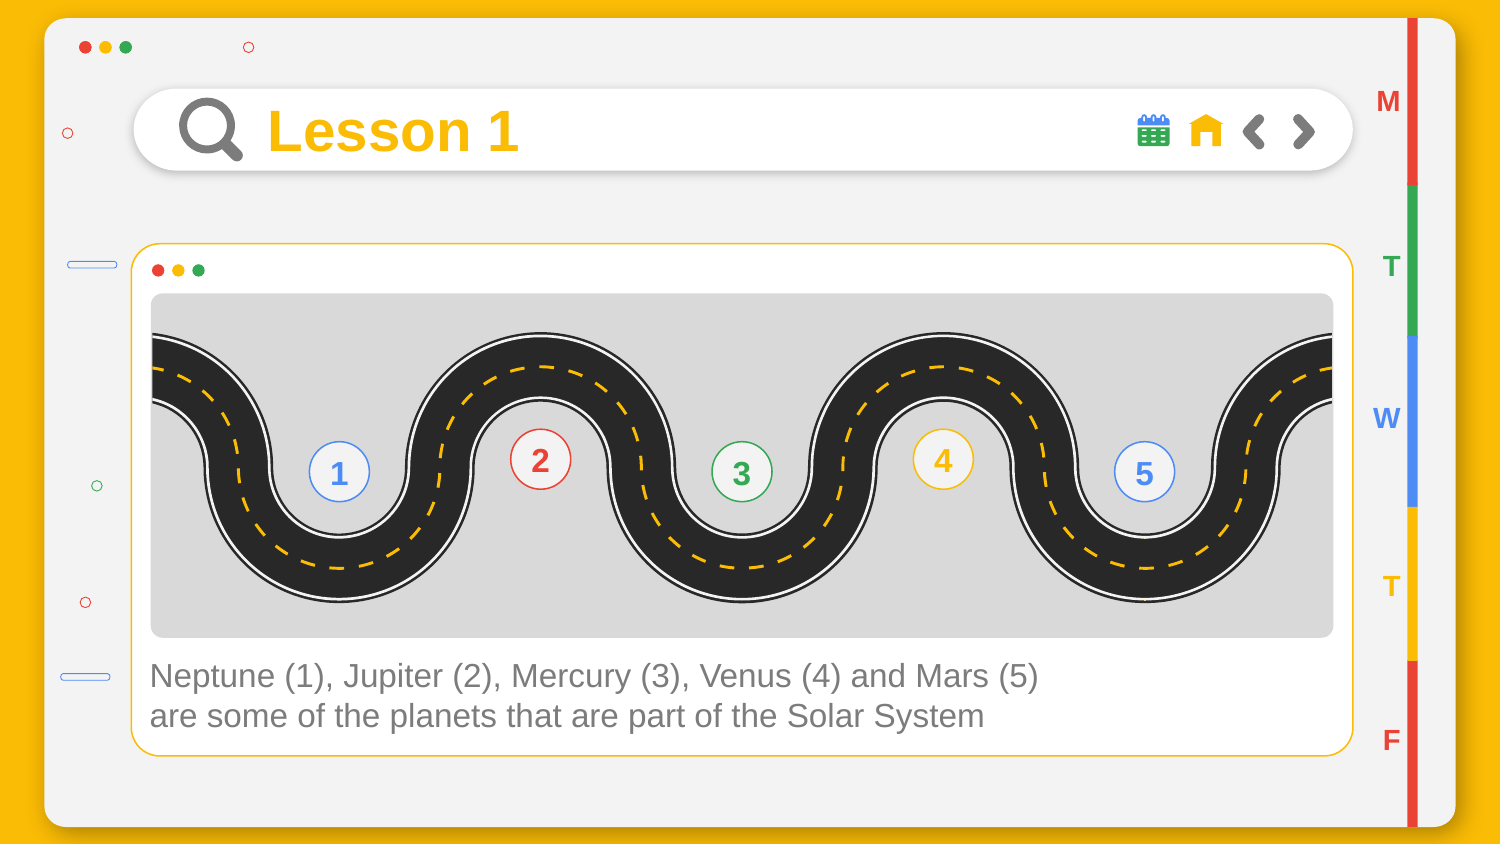

M
# Lesson 1

T

W

2
4
1
3
5
T

Neptune (1), Jupiter (2), Mercury (3), Venus (4) and Mars (5)
are some of the planets that are part of the Solar System
F